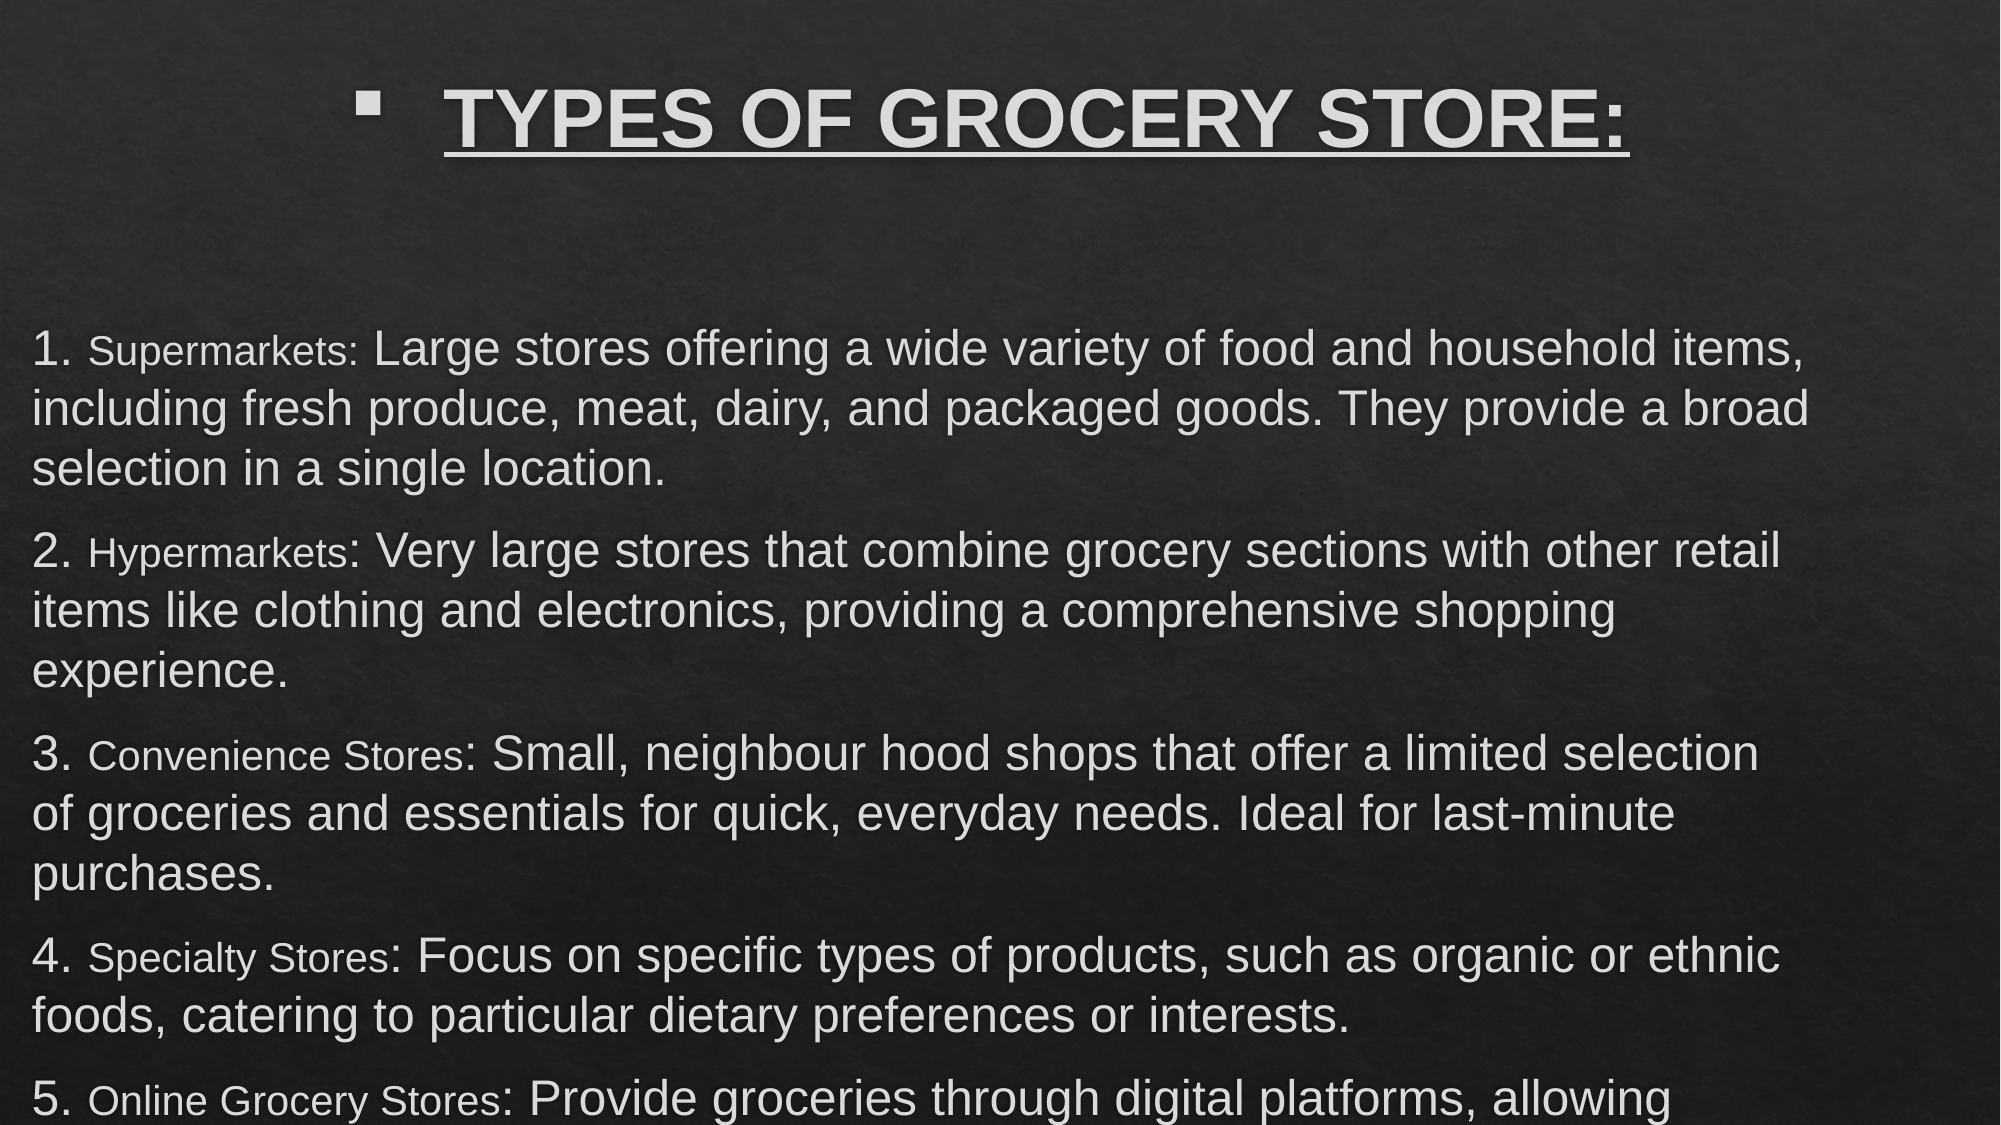

# TYPES OF GROCERY STORE:

1. Supermarkets: Large stores offering a wide variety of food and household items, including fresh produce, meat, dairy, and packaged goods. They provide a broad selection in a single location.
2. Hypermarkets: Very large stores that combine grocery sections with other retail items like clothing and electronics, providing a comprehensive shopping experience.
3. Convenience Stores: Small, neighbour hood shops that offer a limited selection of groceries and essentials for quick, everyday needs. Ideal for last-minute purchases.
4. Specialty Stores: Focus on specific types of products, such as organic or ethnic foods, catering to particular dietary preferences or interests.
5. Online Grocery Stores: Provide groceries through digital platforms, allowing customers to order for delivery or pickup, enhancing convenience.